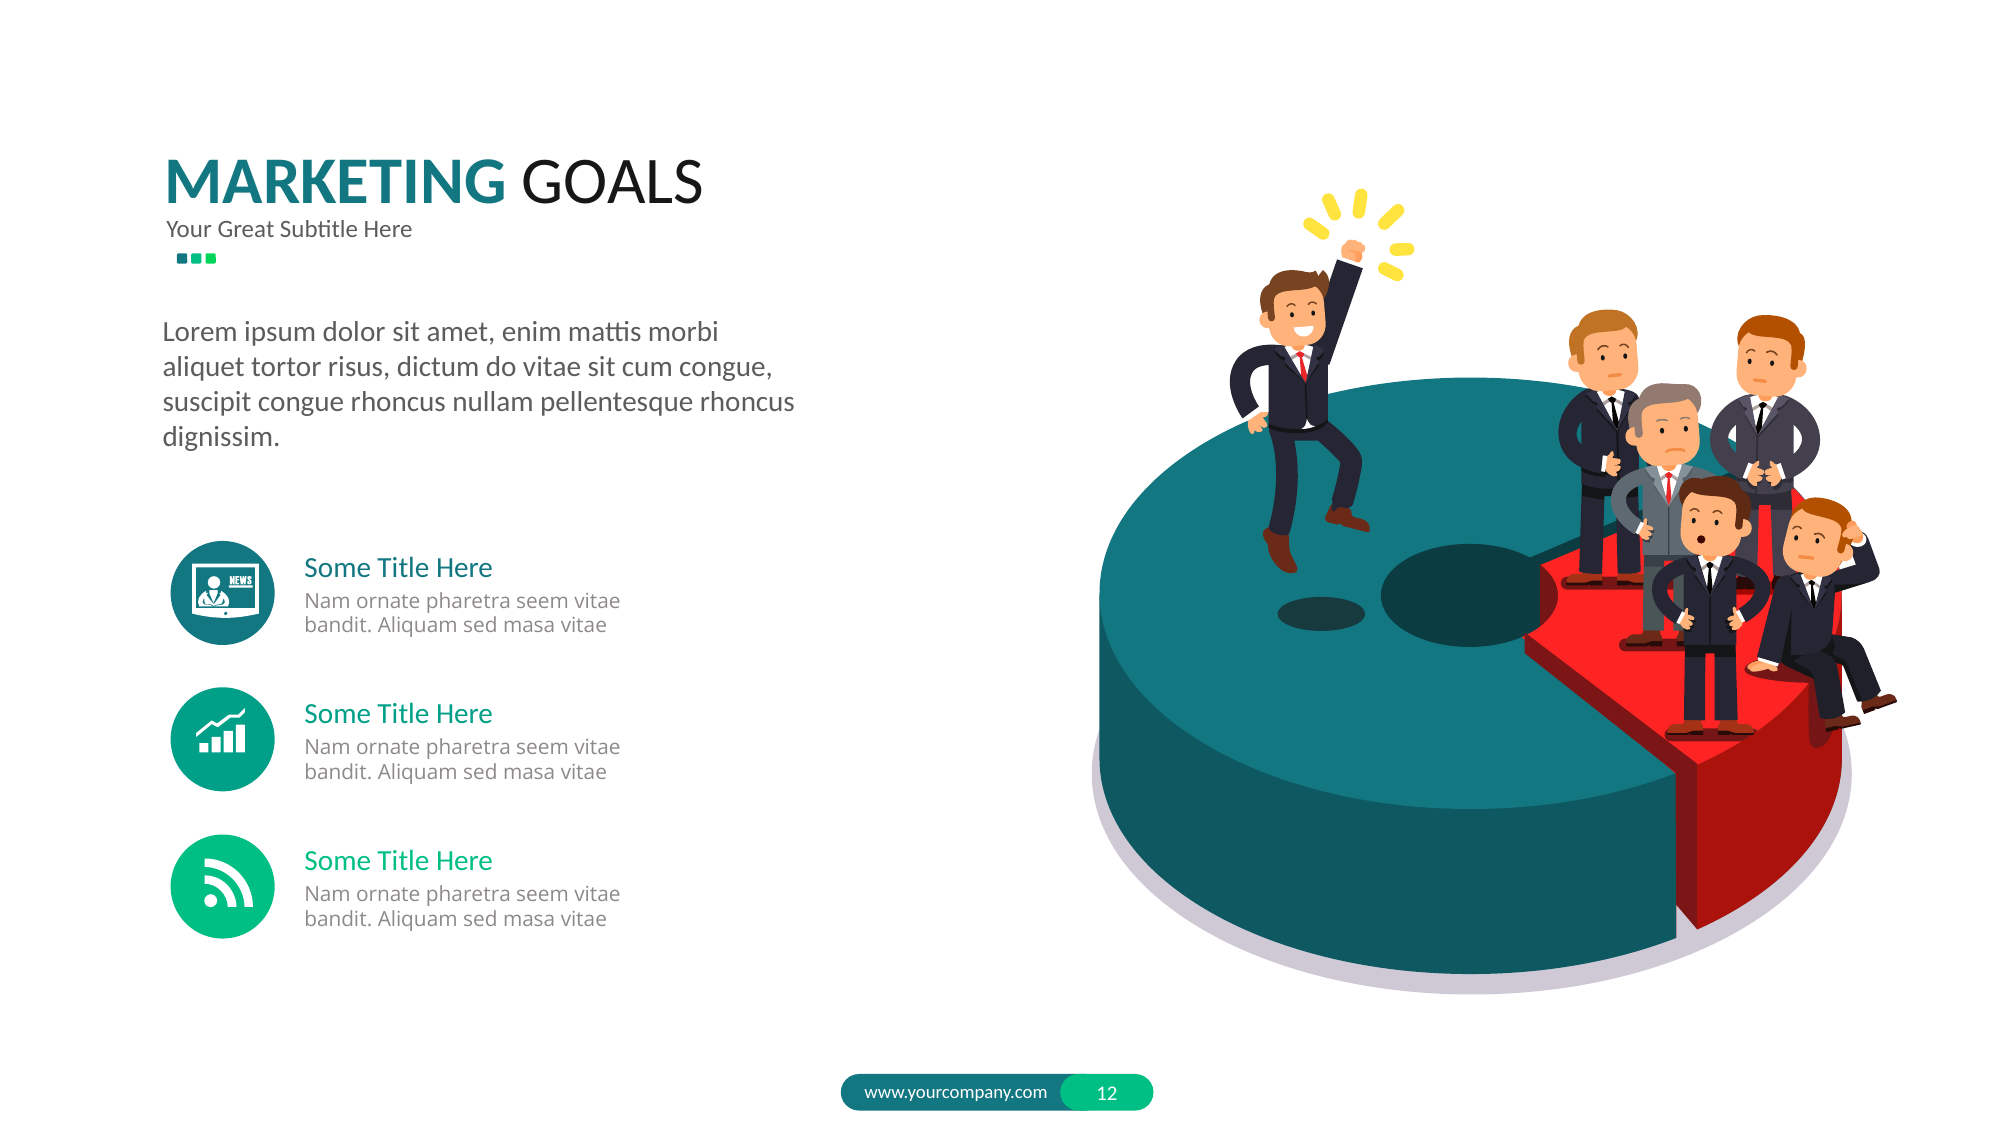

MARKETING GOALS

Your Great Subtitle Here

Lorem ipsum dolor sit amet, enim mattis morbi aliquet tortor risus, dictum do vitae sit cum congue, suscipit congue rhoncus nullam pellentesque rhoncus dignissim.
Some Title Here
Nam ornate pharetra seem vitae bandit. Aliquam sed masa vitae

Some Title Here
Nam ornate pharetra seem vitae bandit. Aliquam sed masa vitae

Some Title Here
Nam ornate pharetra seem vitae bandit. Aliquam sed masa vitae

12
www.yourcompany.com